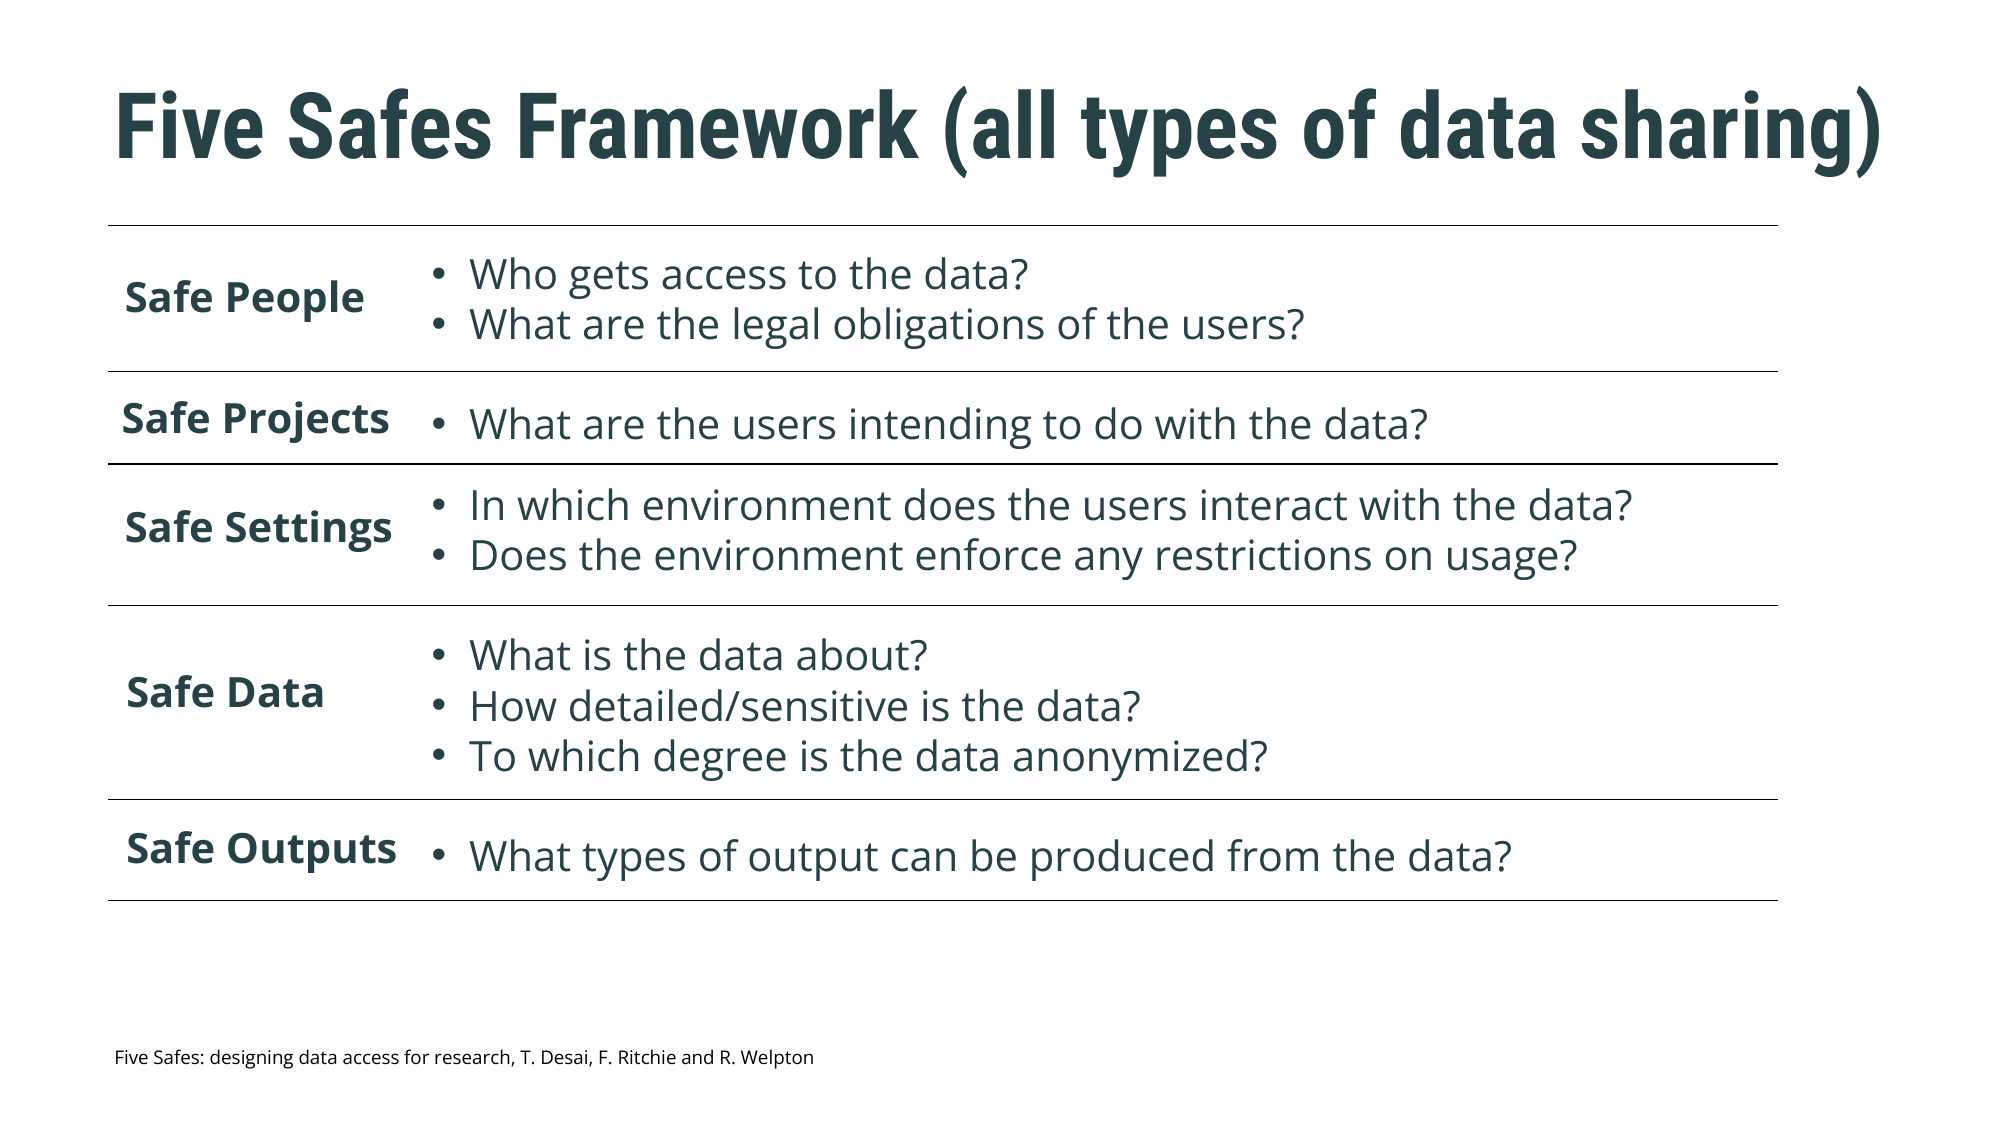

Five Safes Framework (all types of data sharing)
Who gets access to the data?
What are the legal obligations of the users?

What are the users intending to do with the data?

In which environment does the users interact with the data?
Does the environment enforce any restrictions on usage?

What is the data about?
How detailed/sensitive is the data?
To which degree is the data anonymized?

What types of output can be produced from the data?
Safe People
Safe Projects
Safe Settings
Safe Data
Safe Outputs

Five Safes: designing data access for research, T. Desai, F. Ritchie and R. Welpton